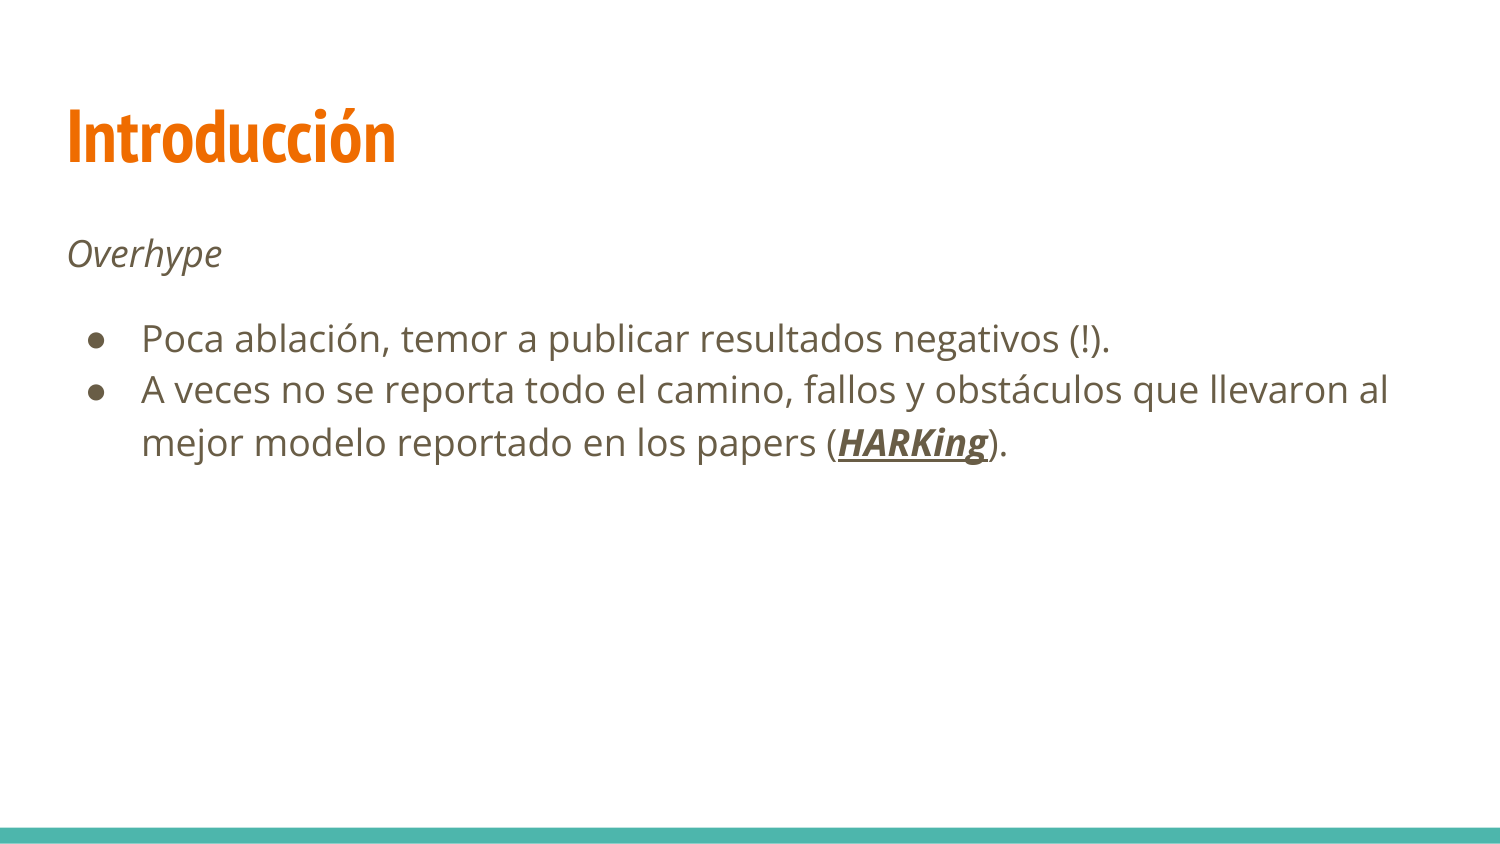

# Introducción
Overhype
Poca ablación, temor a publicar resultados negativos (!).
A veces no se reporta todo el camino, fallos y obstáculos que llevaron al mejor modelo reportado en los papers (HARKing).